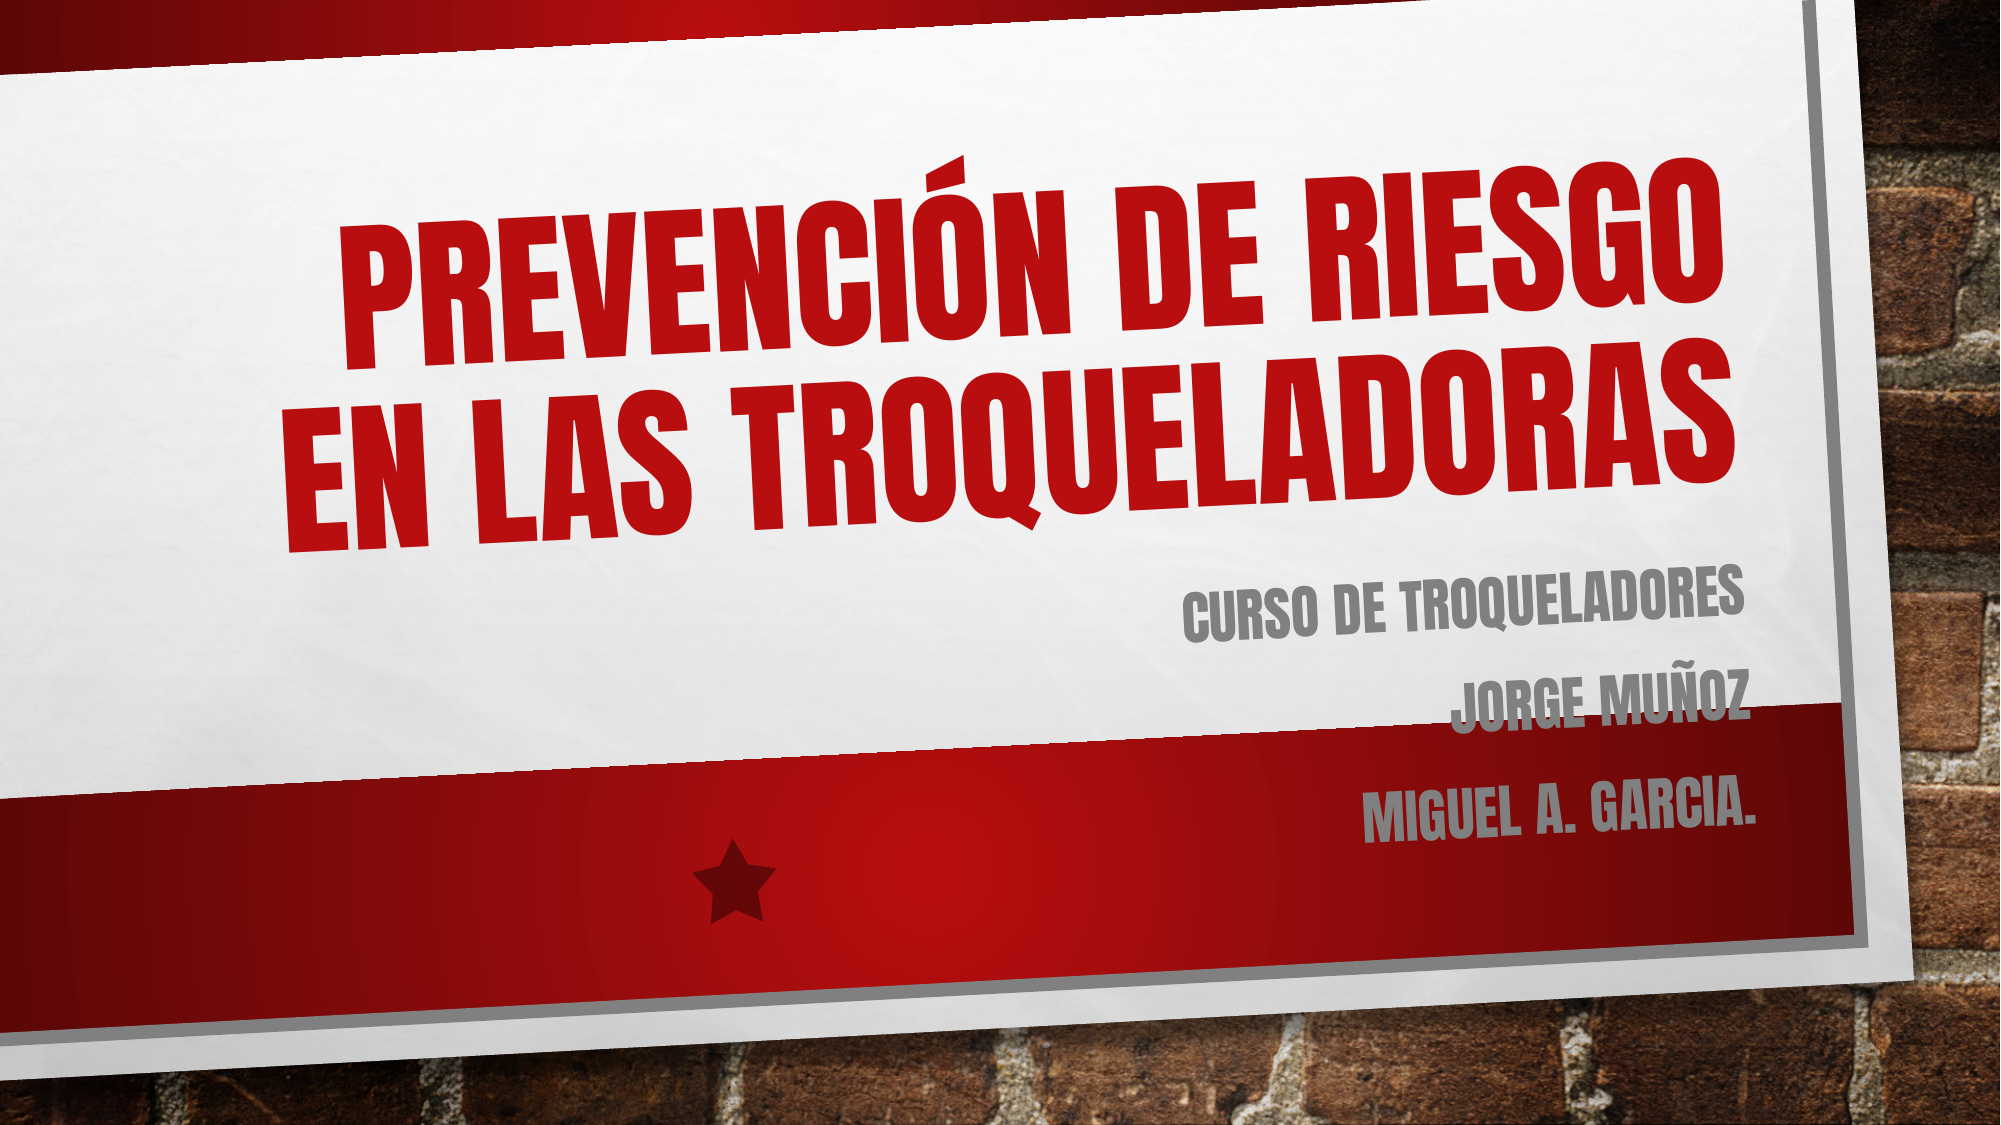

# Prevención de riesgo en las troqueladoras
Curso de troqueladores
Jorge Muñoz
Miguel a. Garcia.